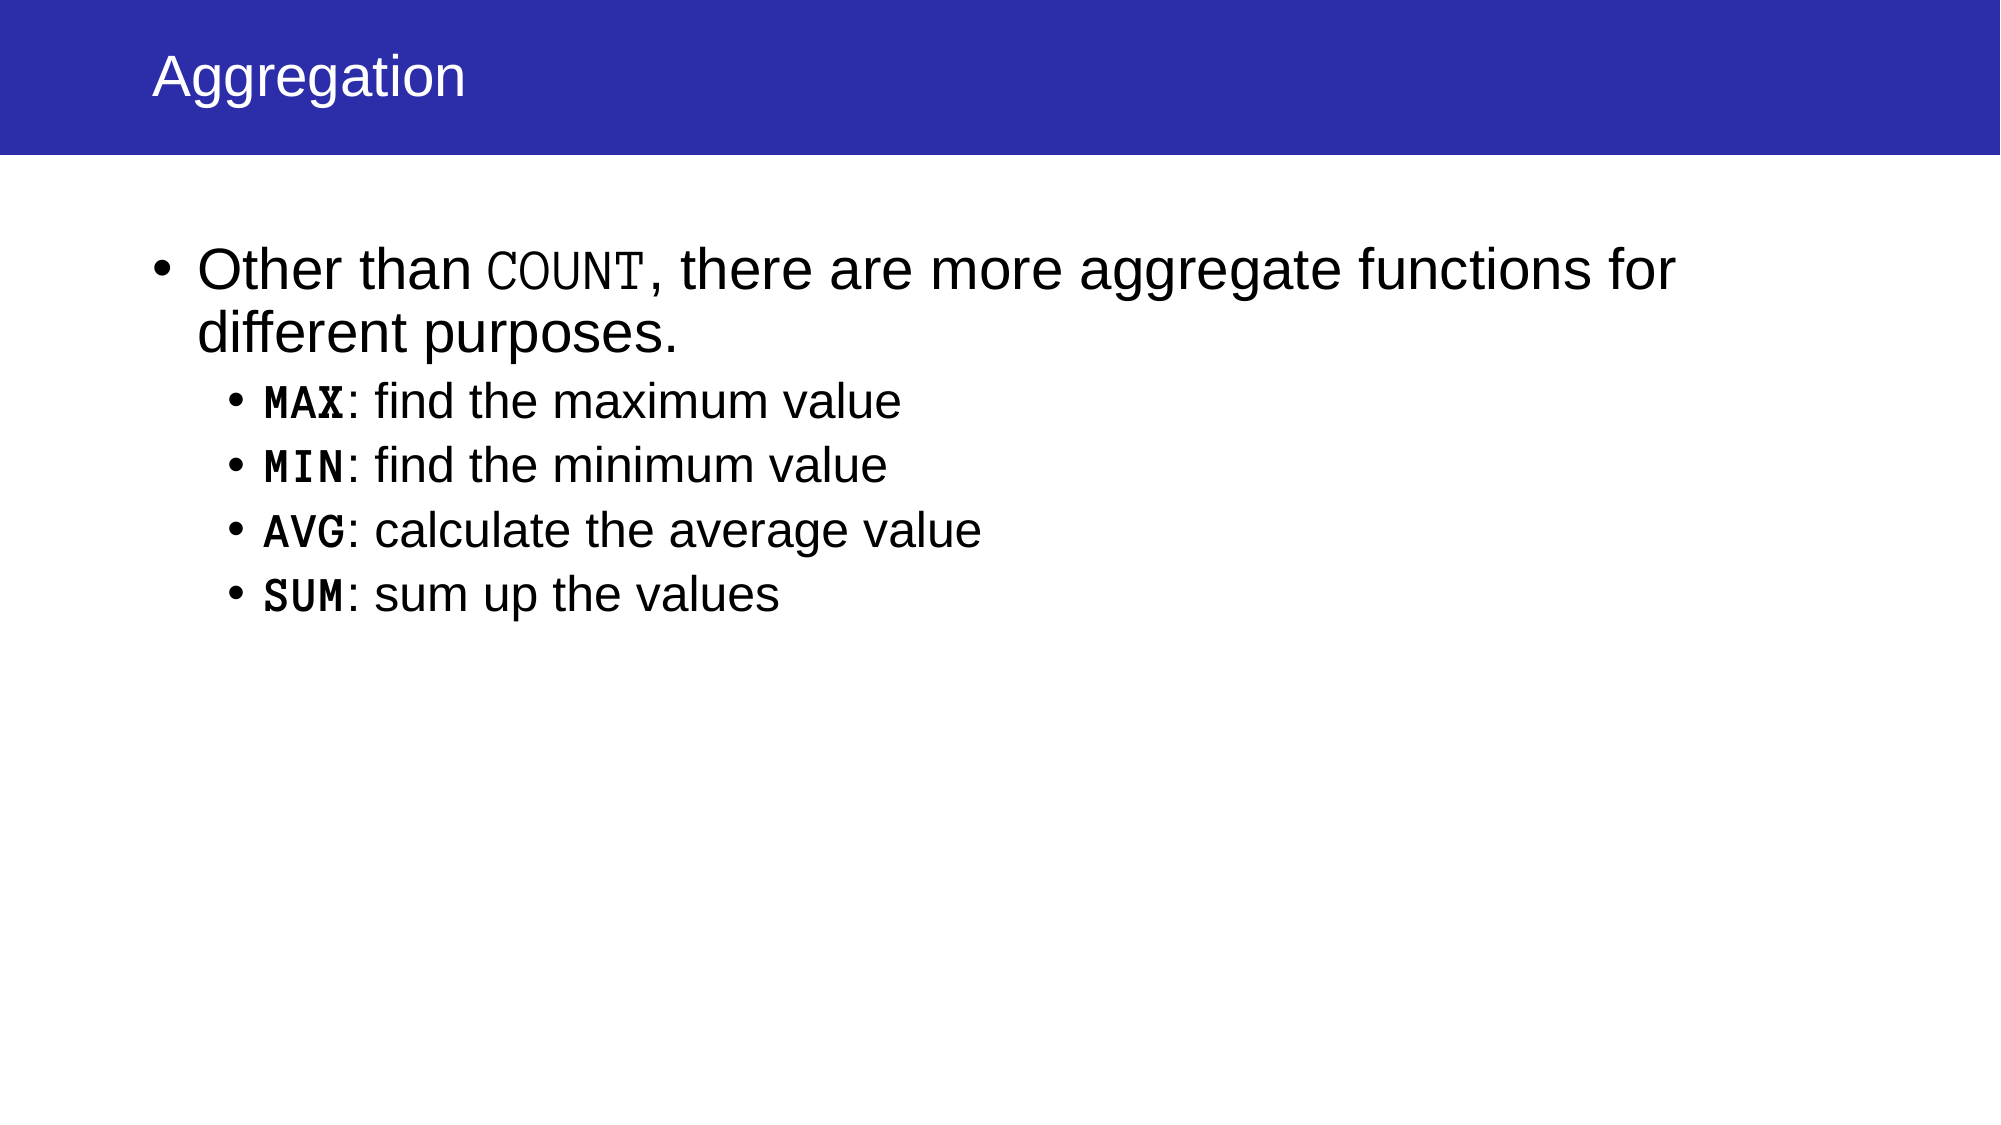

# Aggregation
Other than COUNT, there are more aggregate functions for different purposes.
MAX: find the maximum value
MIN: find the minimum value
AVG: calculate the average value
SUM: sum up the values